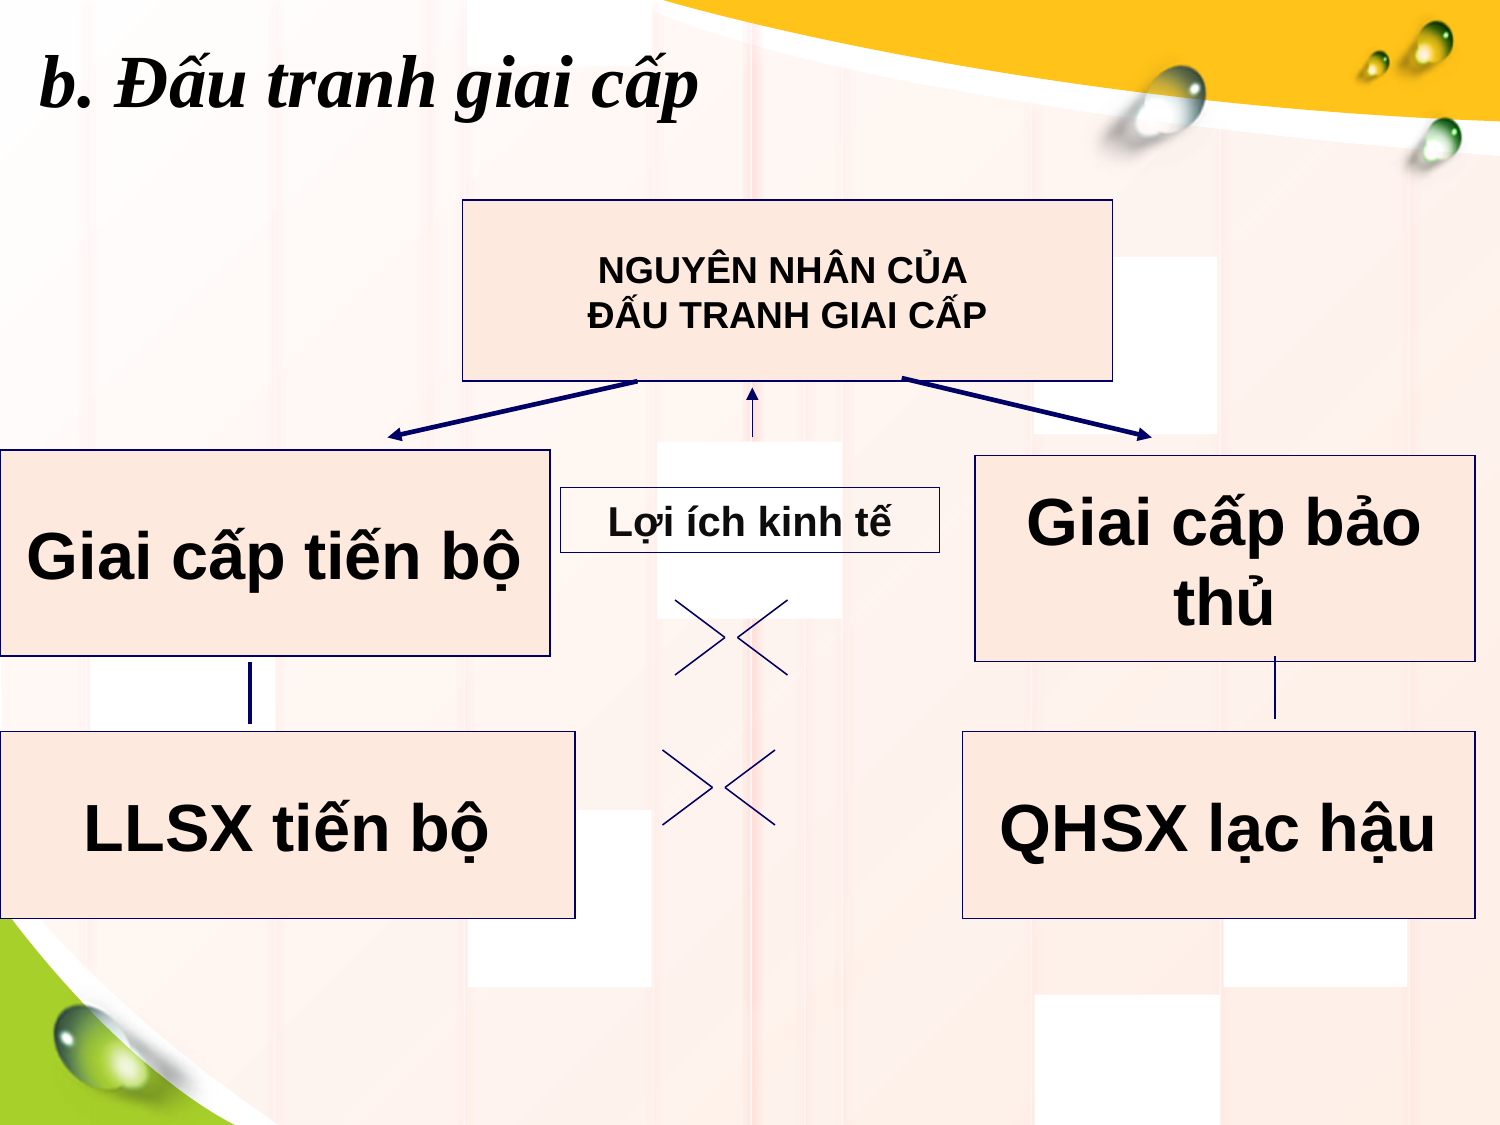

b. Đấu tranh giai cấp
NGUYÊN NHÂN CỦA
ĐẤU TRANH GIAI CẤP
Giai cấp tiến bộ
Giai cấp bảo thủ
Lợi ích kinh tế
LLSX tiến bộ
QHSX lạc hậu